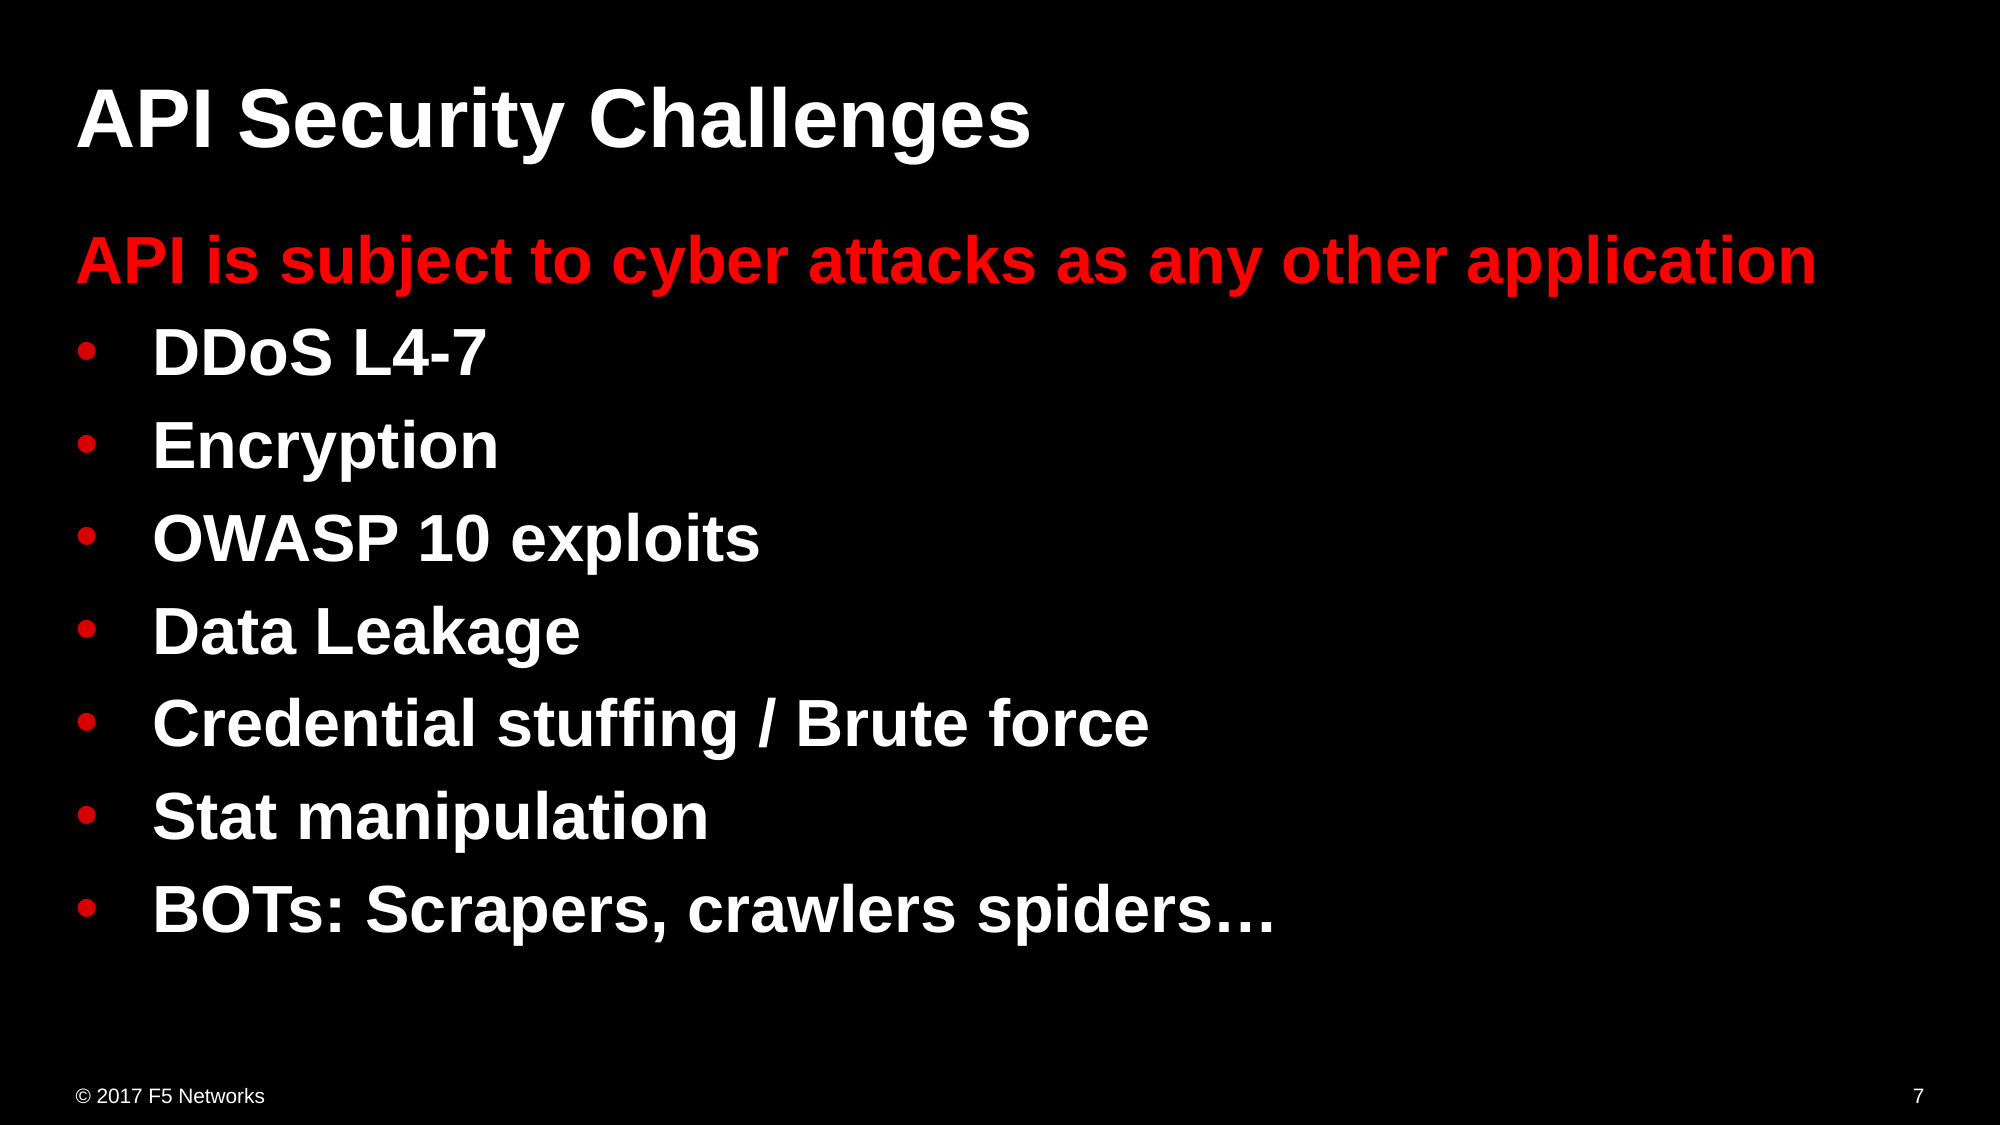

# API Security Challenges
API is subject to cyber attacks as any other application
DDoS L4-7
Encryption
OWASP 10 exploits
Data Leakage
Credential stuffing / Brute force
Stat manipulation
BOTs: Scrapers, crawlers spiders…

7
© 2017 F5 Networks